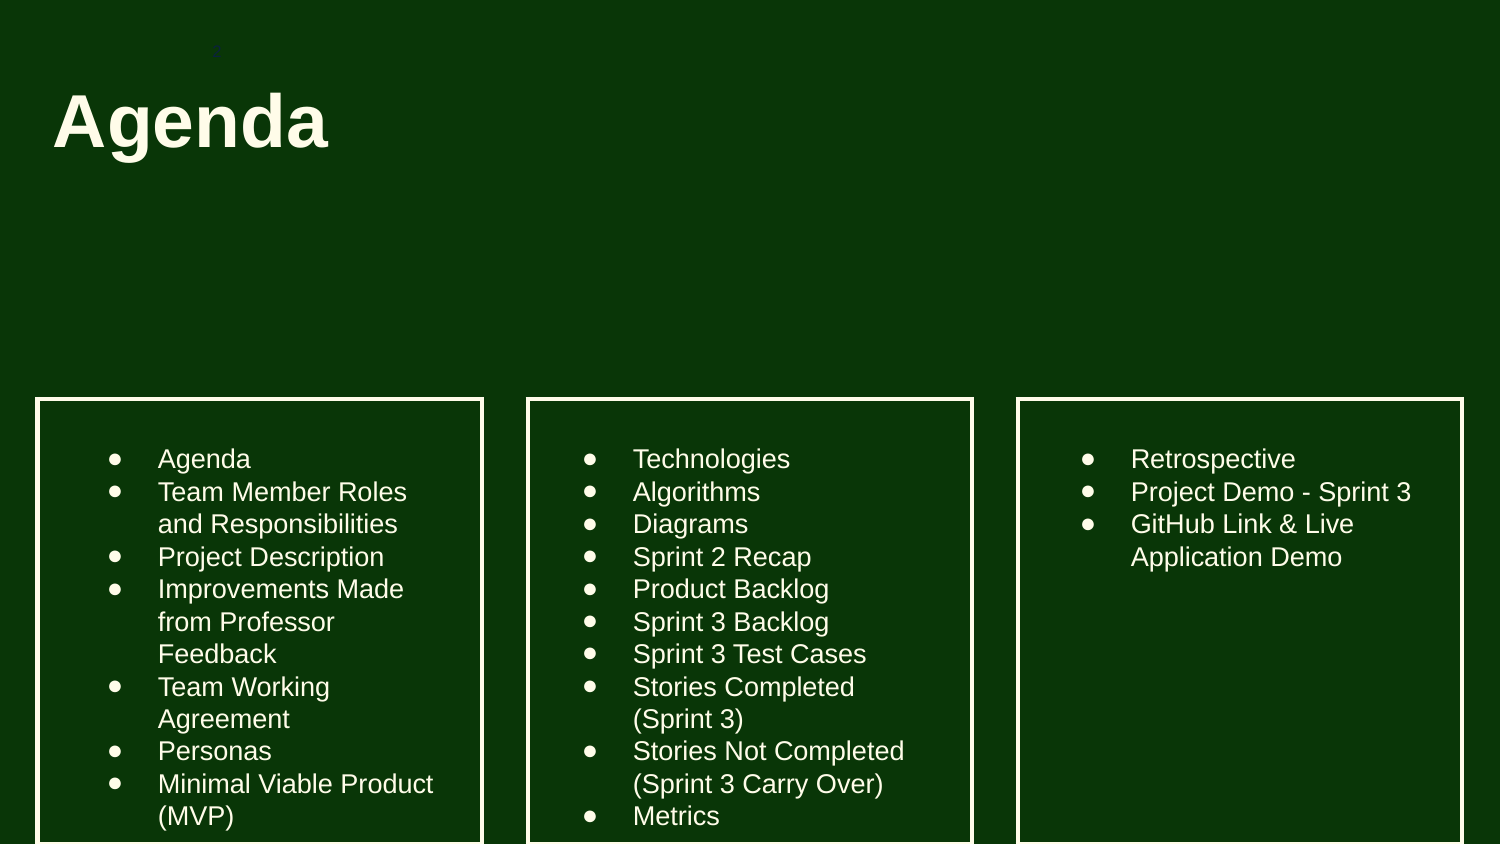

2
Section
12
# Agenda
Agenda
Team Member Roles and Responsibilities
Project Description
Improvements Made from Professor Feedback
Team Working Agreement
Personas
Minimal Viable Product (MVP)
Technologies
Algorithms
Diagrams
Sprint 2 Recap
Product Backlog
Sprint 3 Backlog
Sprint 3 Test Cases
Stories Completed (Sprint 3)
Stories Not Completed (Sprint 3 Carry Over)
Metrics
Retrospective
Project Demo - Sprint 3
GitHub Link & Live Application Demo